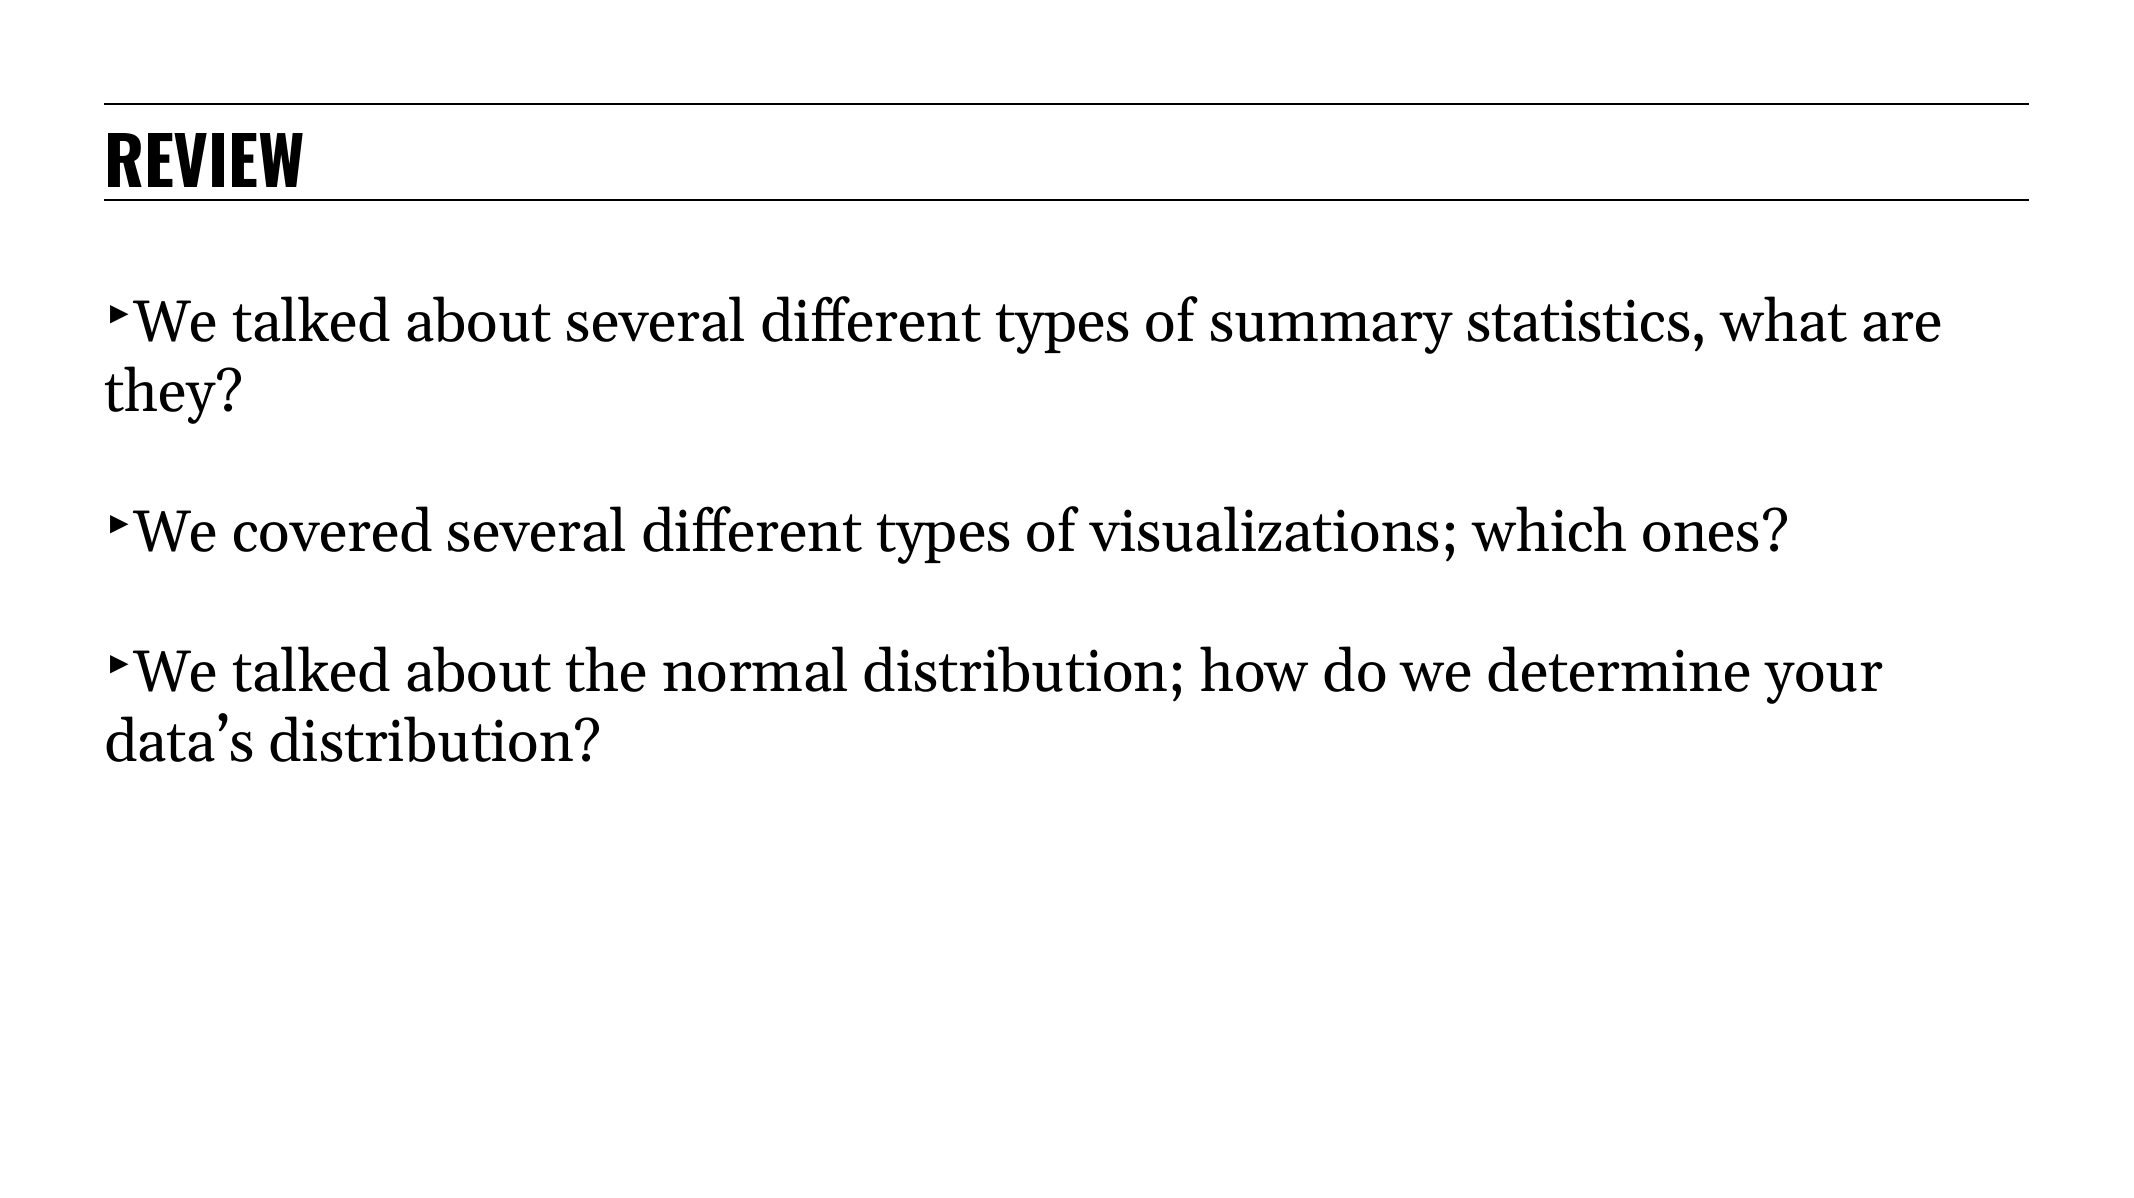

REVIEW

We talked about several different types of summary statistics, what are they?

We covered several different types of visualizations; which ones?

We talked about the normal distribution; how do we determine your data’s distribution?